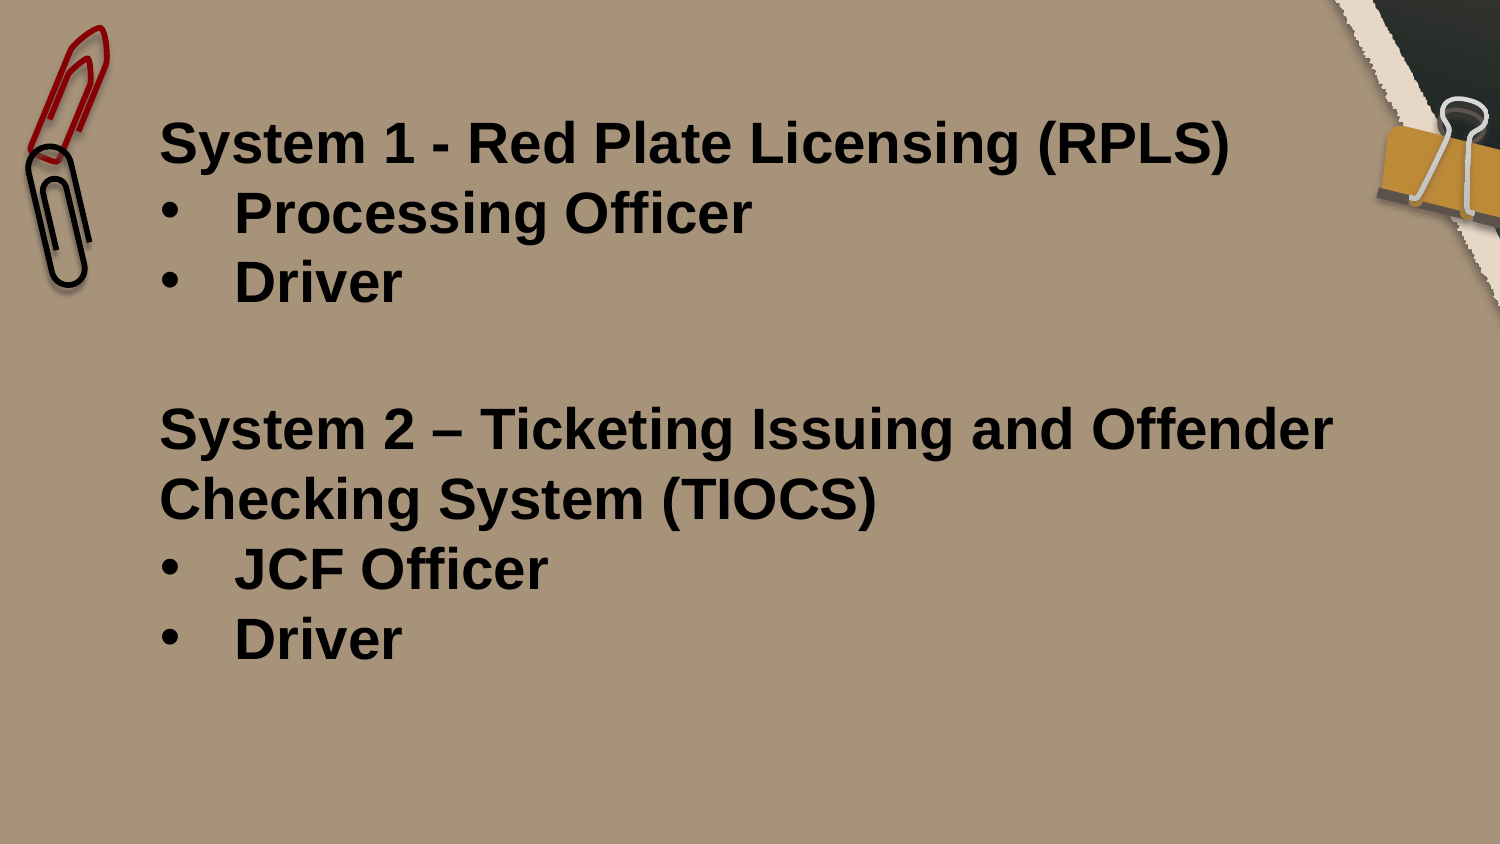

System 1 - Red Plate Licensing (RPLS)
Processing Officer
Driver
System 2 – Ticketing Issuing and Offender Checking System (TIOCS)
JCF Officer
Driver